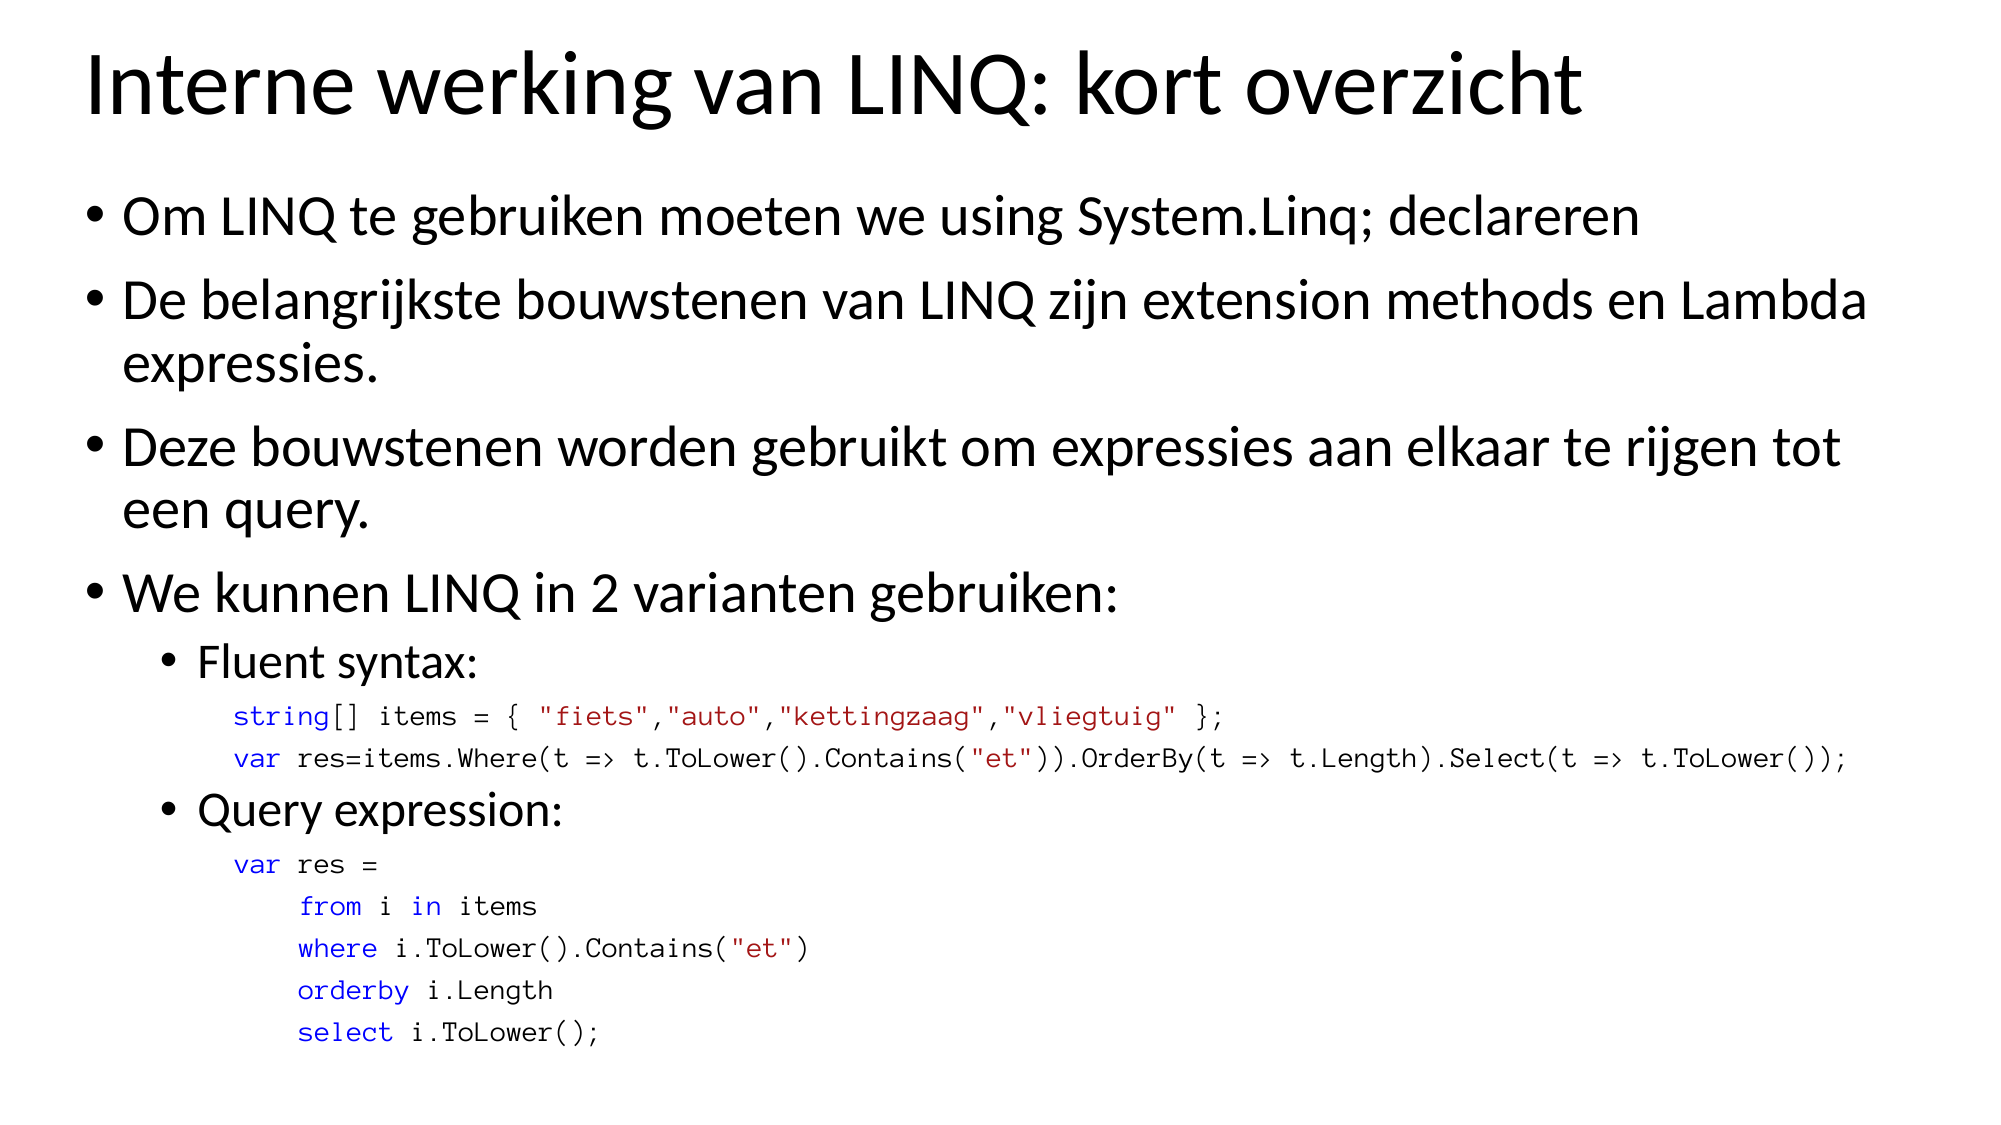

# Interne werking van LINQ: kort overzicht
Om LINQ te gebruiken moeten we using System.Linq; declareren
De belangrijkste bouwstenen van LINQ zijn extension methods en Lambda expressies.
Deze bouwstenen worden gebruikt om expressies aan elkaar te rijgen tot een query.
We kunnen LINQ in 2 varianten gebruiken:
Fluent syntax:
string[] items = { "fiets","auto","kettingzaag","vliegtuig" };
var res=items.Where(t => t.ToLower().Contains("et")).OrderBy(t => t.Length).Select(t => t.ToLower());
Query expression:
var res =
    from i in items
    where i.ToLower().Contains("et")
    orderby i.Length
    select i.ToLower();